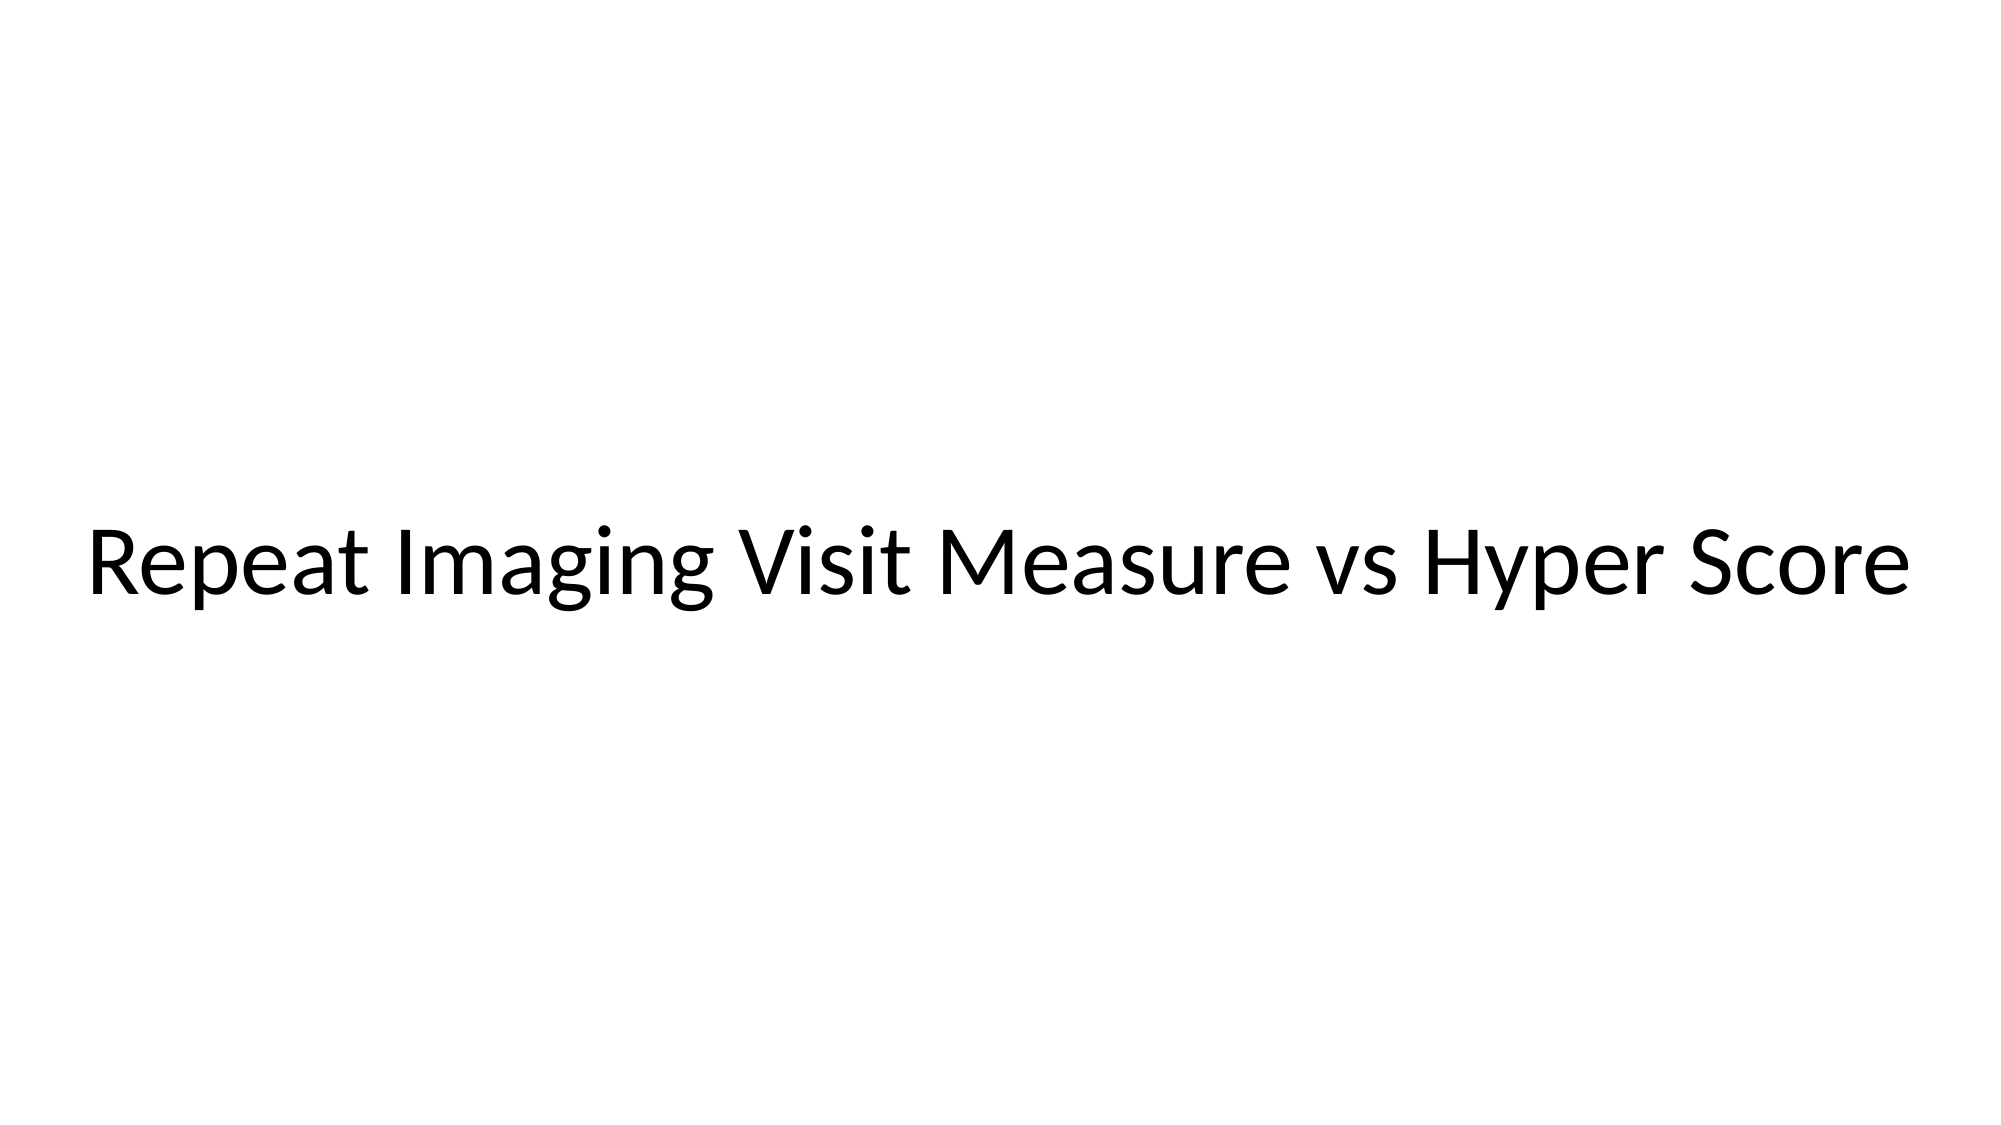

Repeat Imaging Visit Measure vs Hyper Score